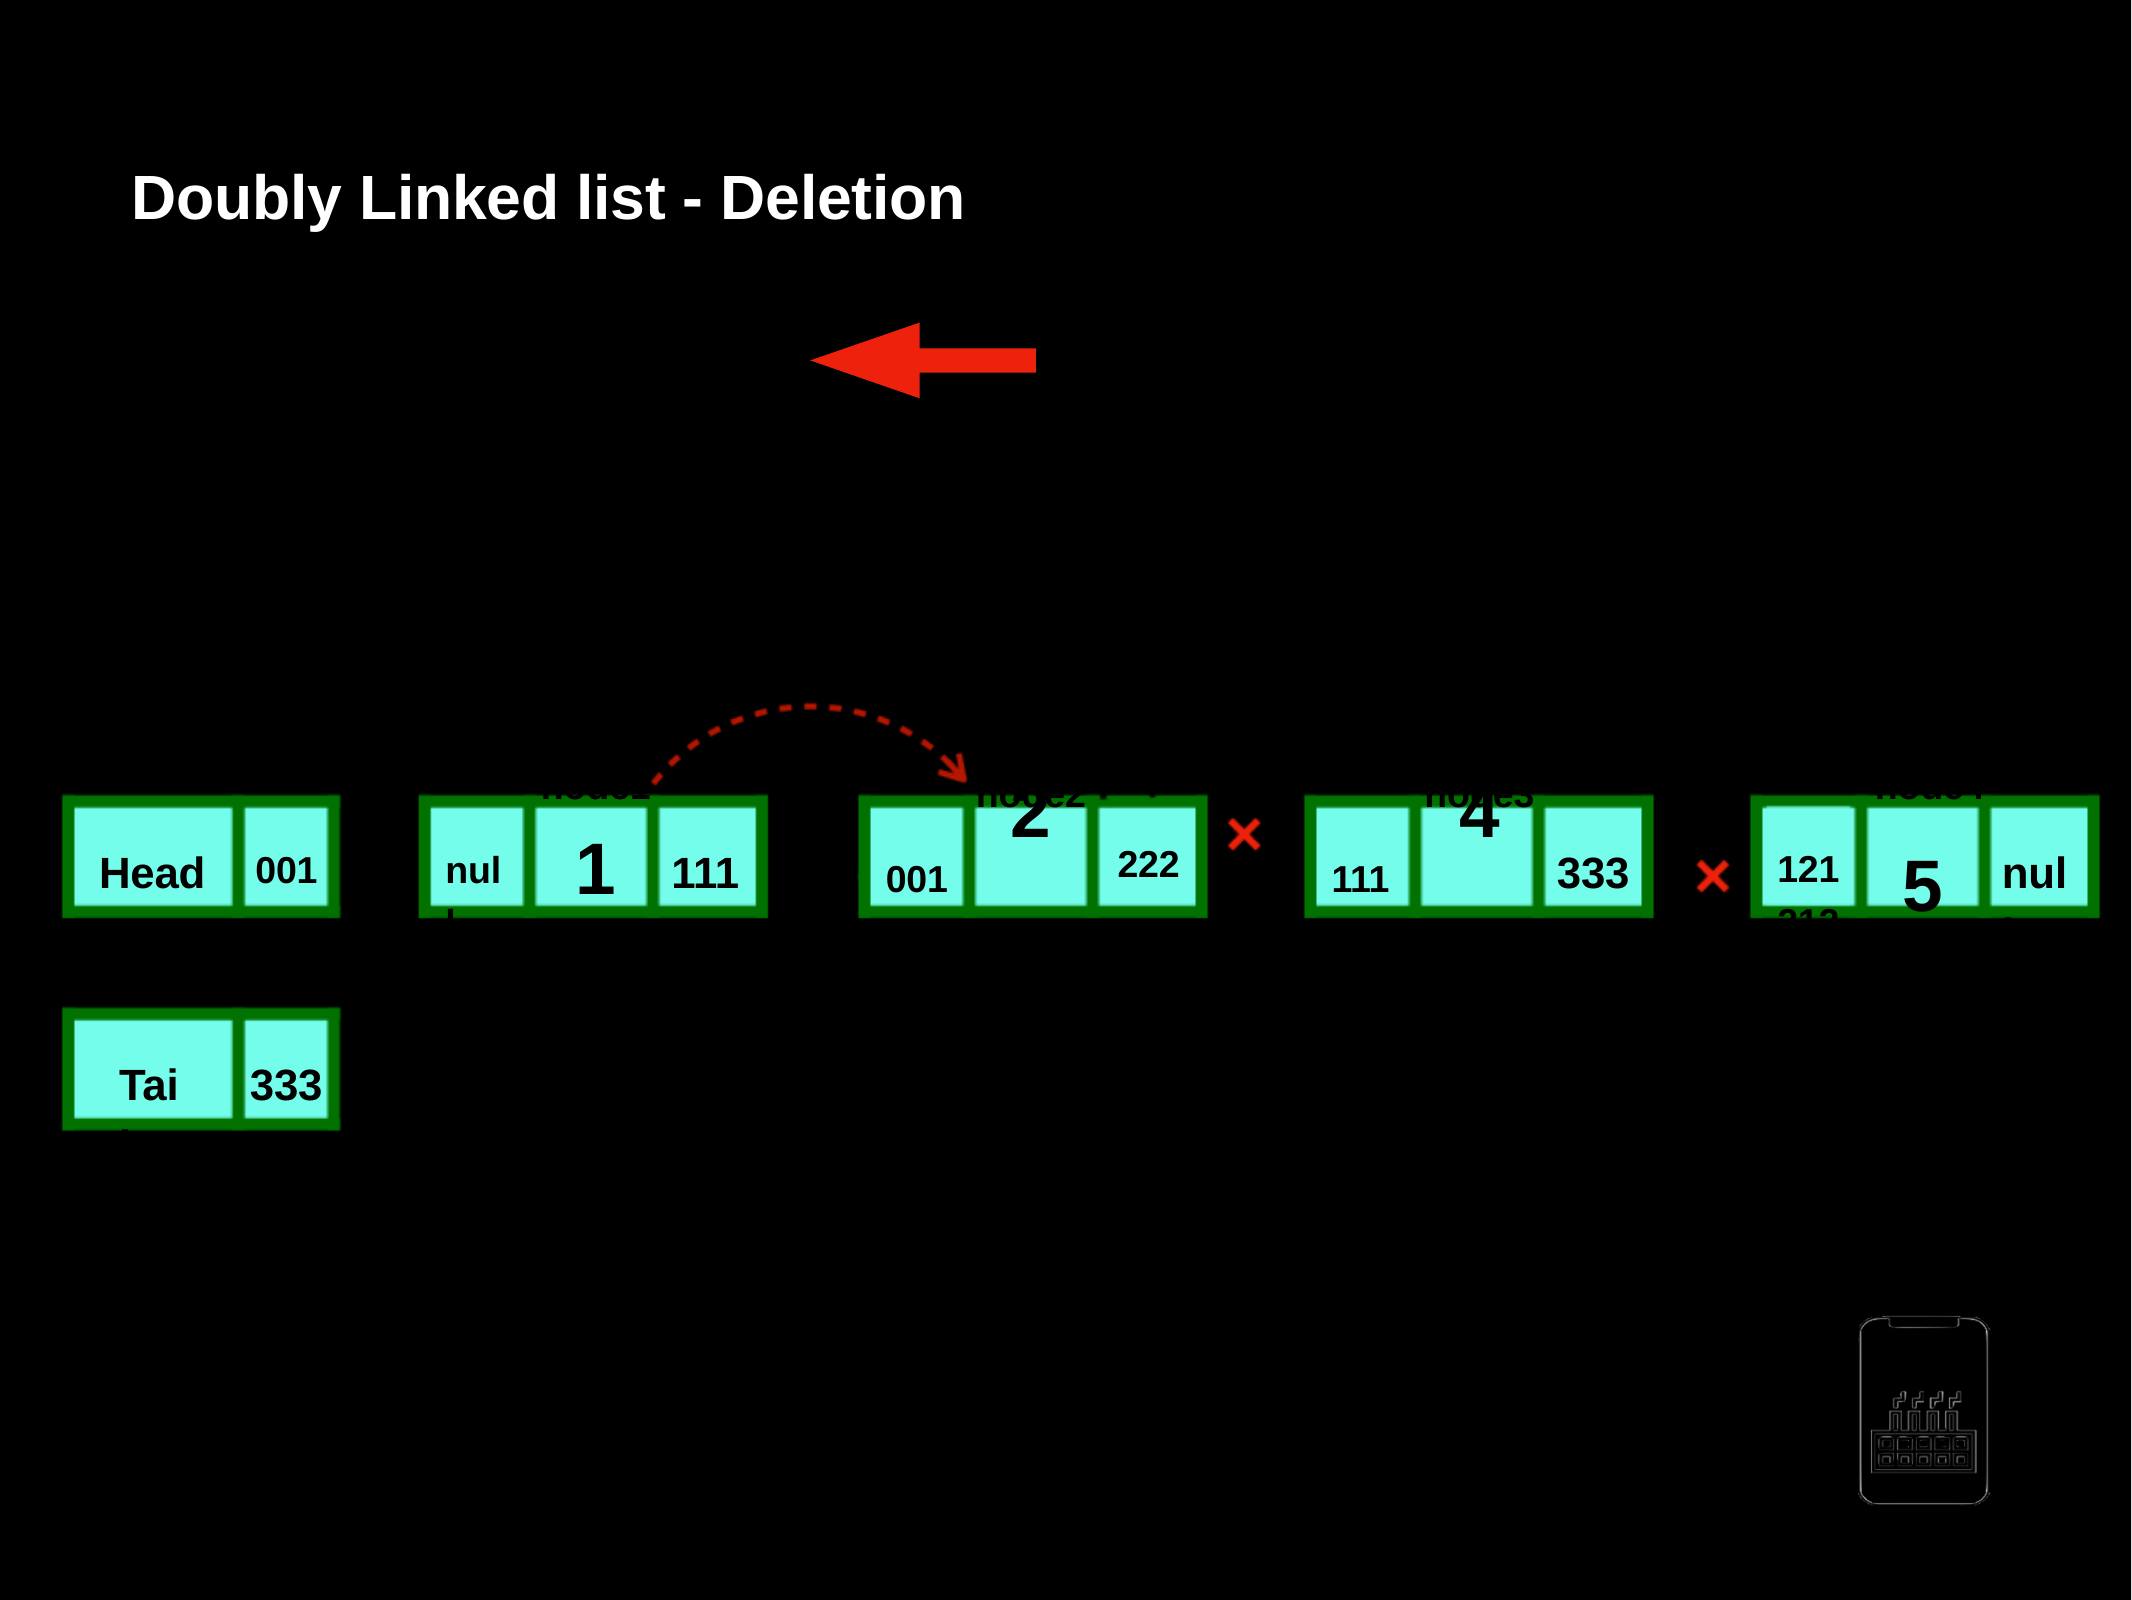

Doubly Linked list - Deletion
-Deleting the ﬁrst node -Deleting any given node -Deleting the last node

node2
2
node3
4
node1
1
node4
001
111
5
Head
111
333
null
121212
001
null
222
001
222
111
333
Tail
333

AppMillers
www.appmillers.com